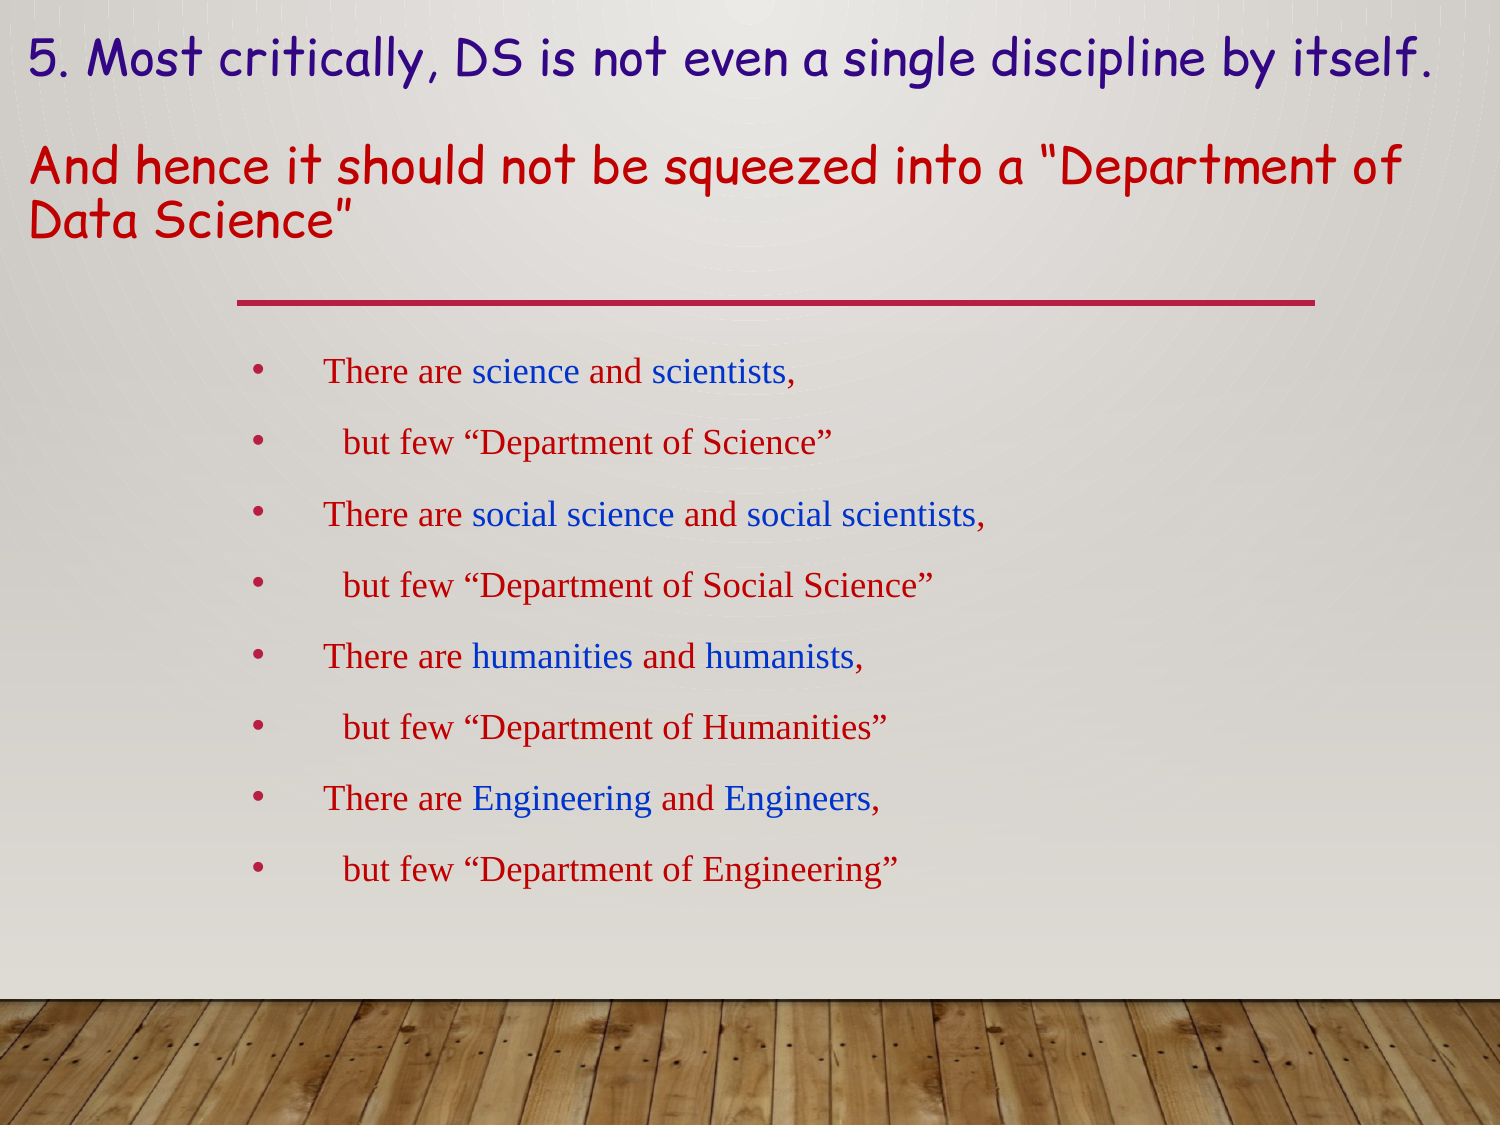

# 5. Most critically, DS is not even a single discipline by itself. And hence it should not be squeezed into a “Department of Data Science”
There are science and scientists,
      but few “Department of Science”
There are social science and social scientists,
      but few “Department of Social Science”
There are humanities and humanists,
      but few “Department of Humanities”
There are Engineering and Engineers,
      but few “Department of Engineering”